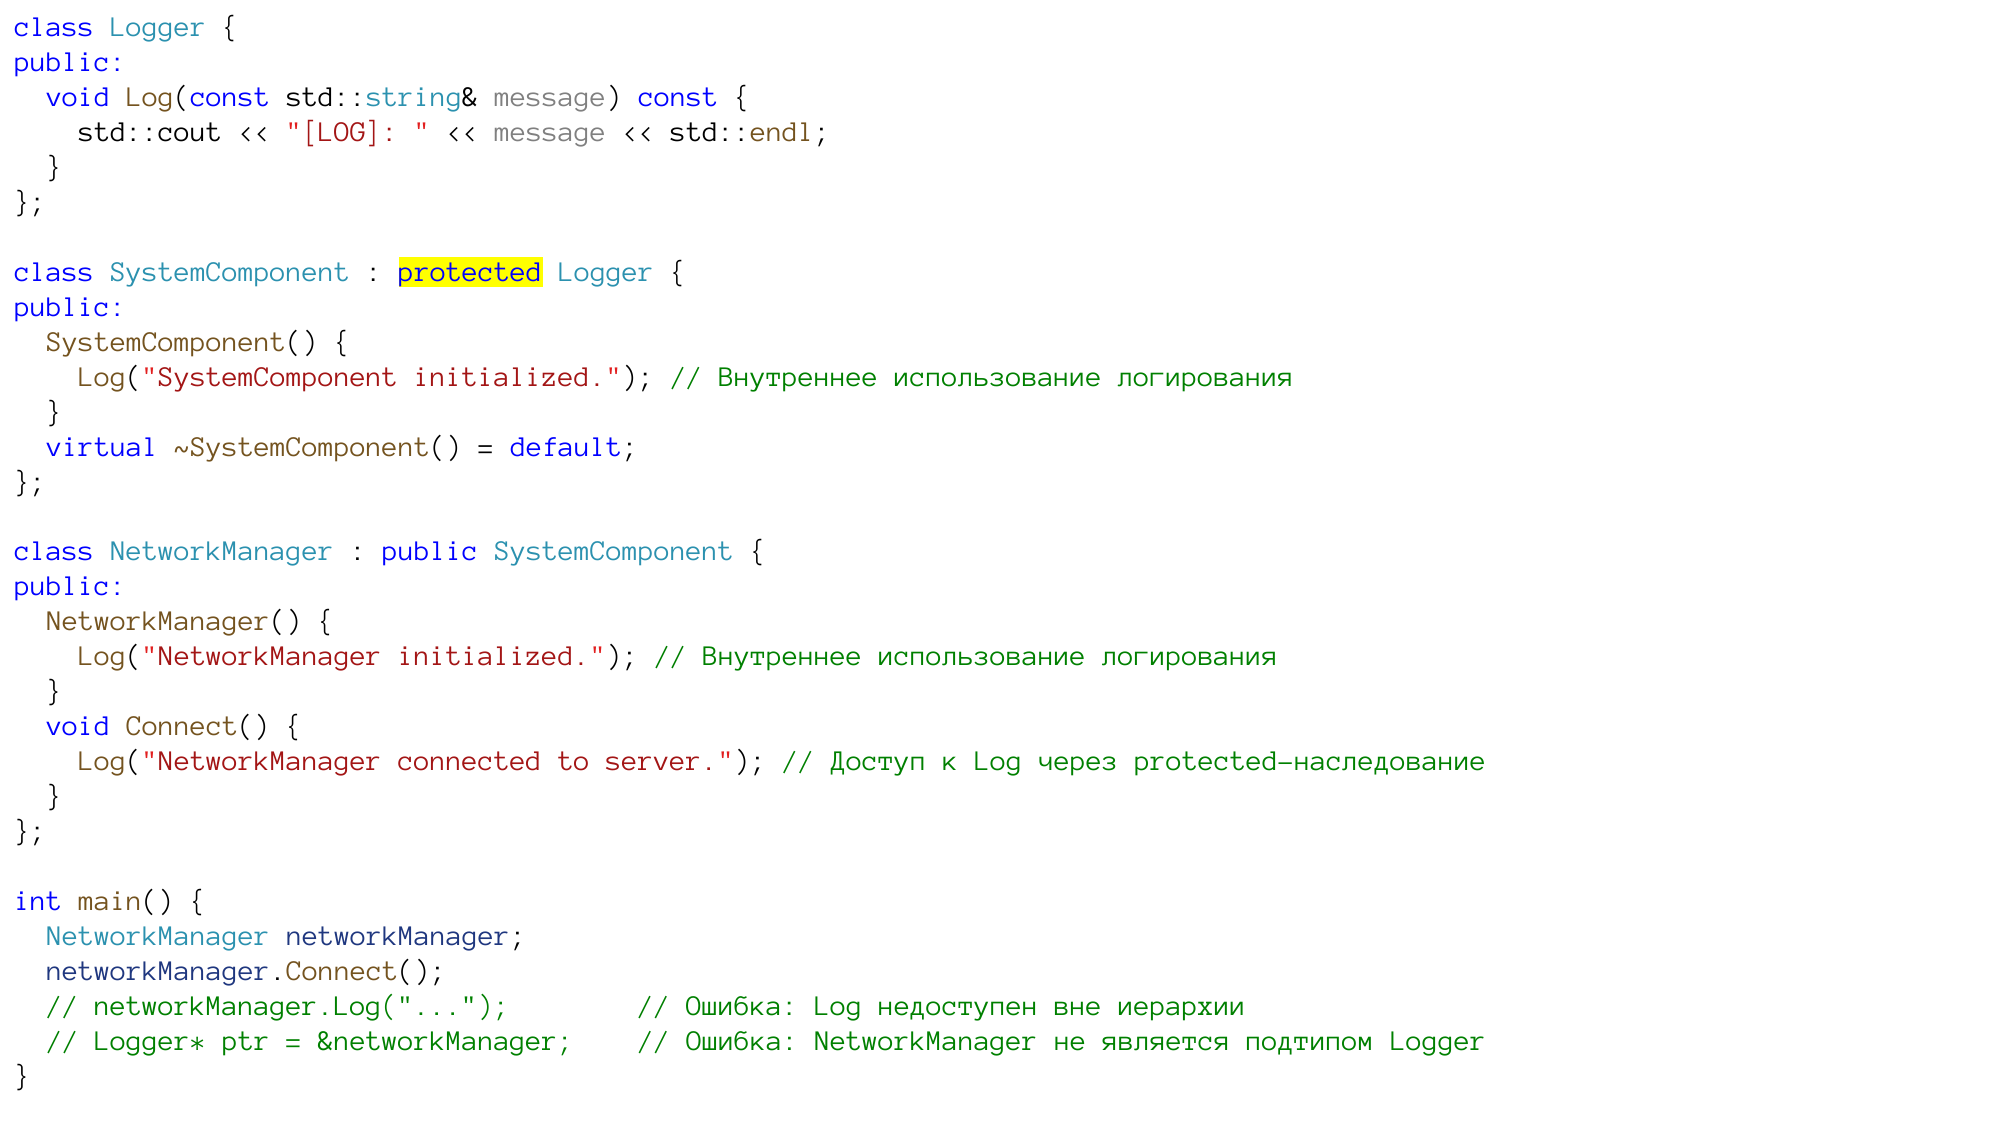

class Logger {
public:
  void Log(const std::string& message) const {
    std::cout << "[LOG]: " << message << std::endl;
  }
};

class SystemComponent : protected Logger {
public:
  SystemComponent() {
    Log("SystemComponent initialized."); // Внутреннее использование логирования
  }
  virtual ~SystemComponent() = default;
};

class NetworkManager : public SystemComponent {
public:
  NetworkManager() {
    Log("NetworkManager initialized."); // Внутреннее использование логирования
  }
  void Connect() {
    Log("NetworkManager connected to server."); // Доступ к Log через protected-наследование
  }
};

int main() {
  NetworkManager networkManager;
  networkManager.Connect();
  // networkManager.Log("...");        // Ошибка: Log недоступен вне иерархии
  // Logger* ptr = &networkManager;    // Ошибка: NetworkManager не является подтипом Logger
}